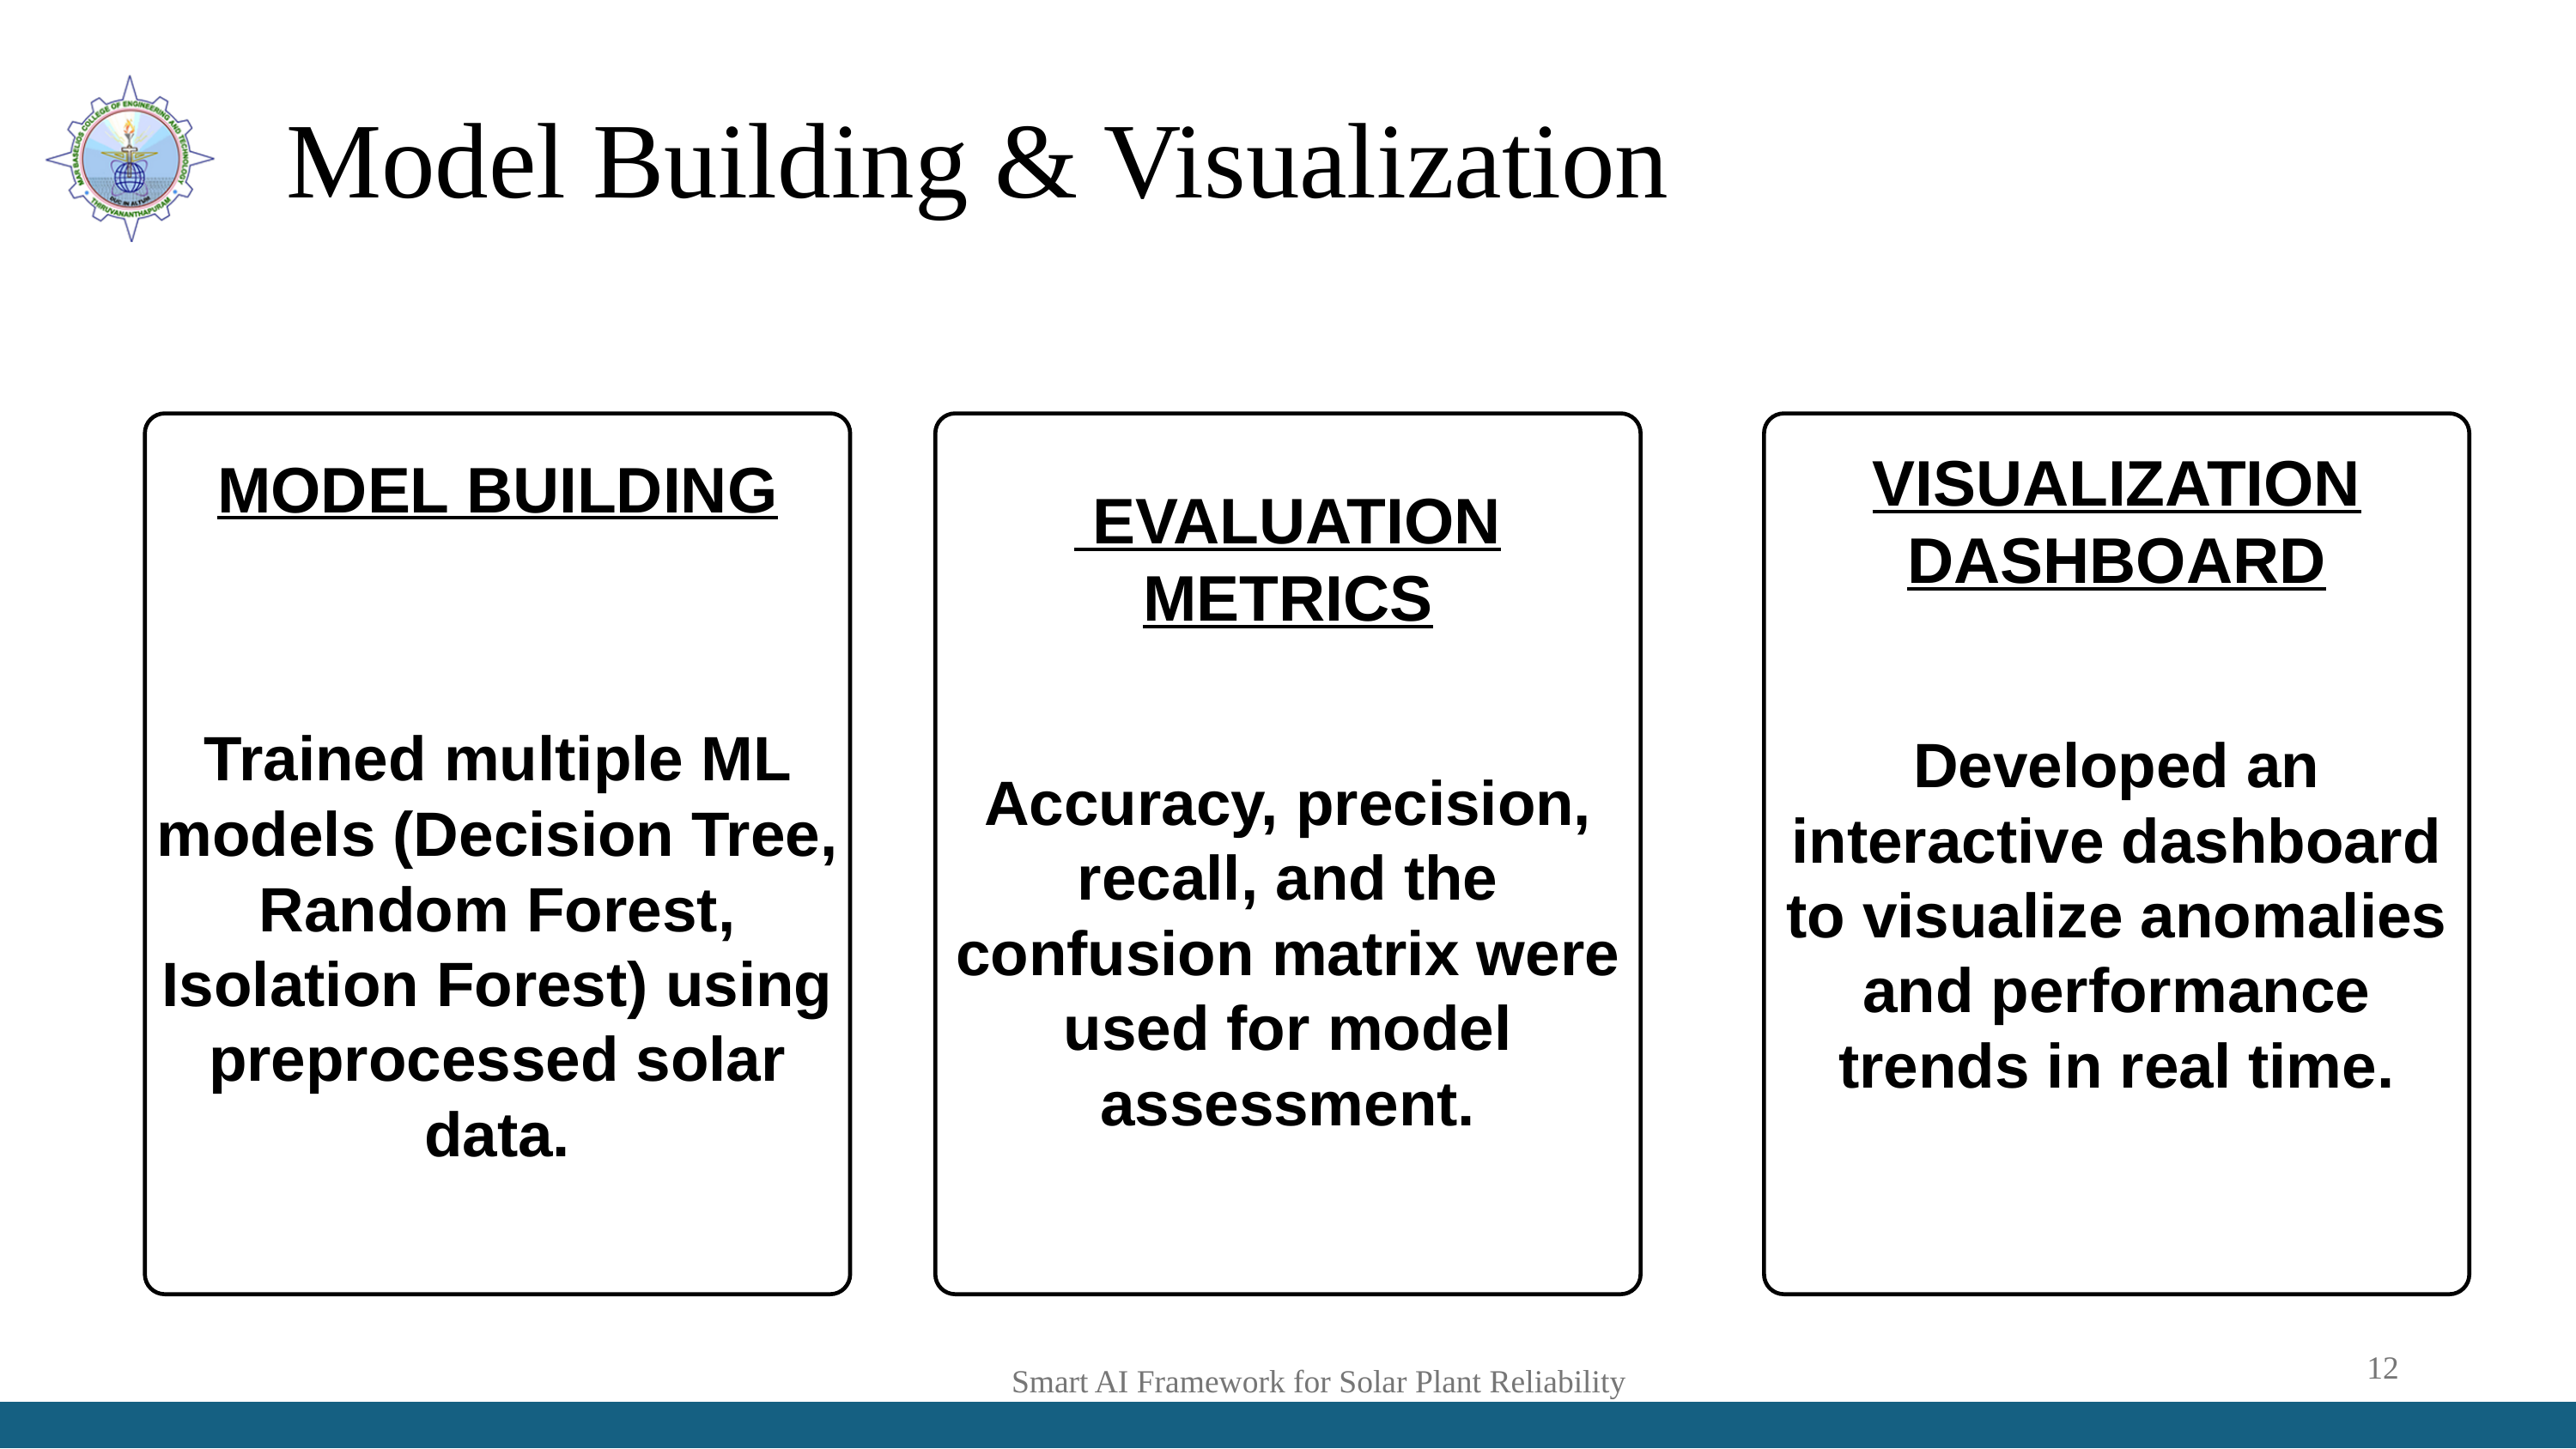

Model Building & Visualization

MODEL BUILDING

Trained multiple ML models (Decision Tree, Random Forest, Isolation Forest) using preprocessed solar data.

 EVALUATION
METRICS

Accuracy, precision, recall, and the confusion matrix were used for model assessment.

VISUALIZATION DASHBOARD

Developed an interactive dashboard to visualize anomalies and performance trends in real time.

Smart AI Framework for Solar Plant Reliability

12